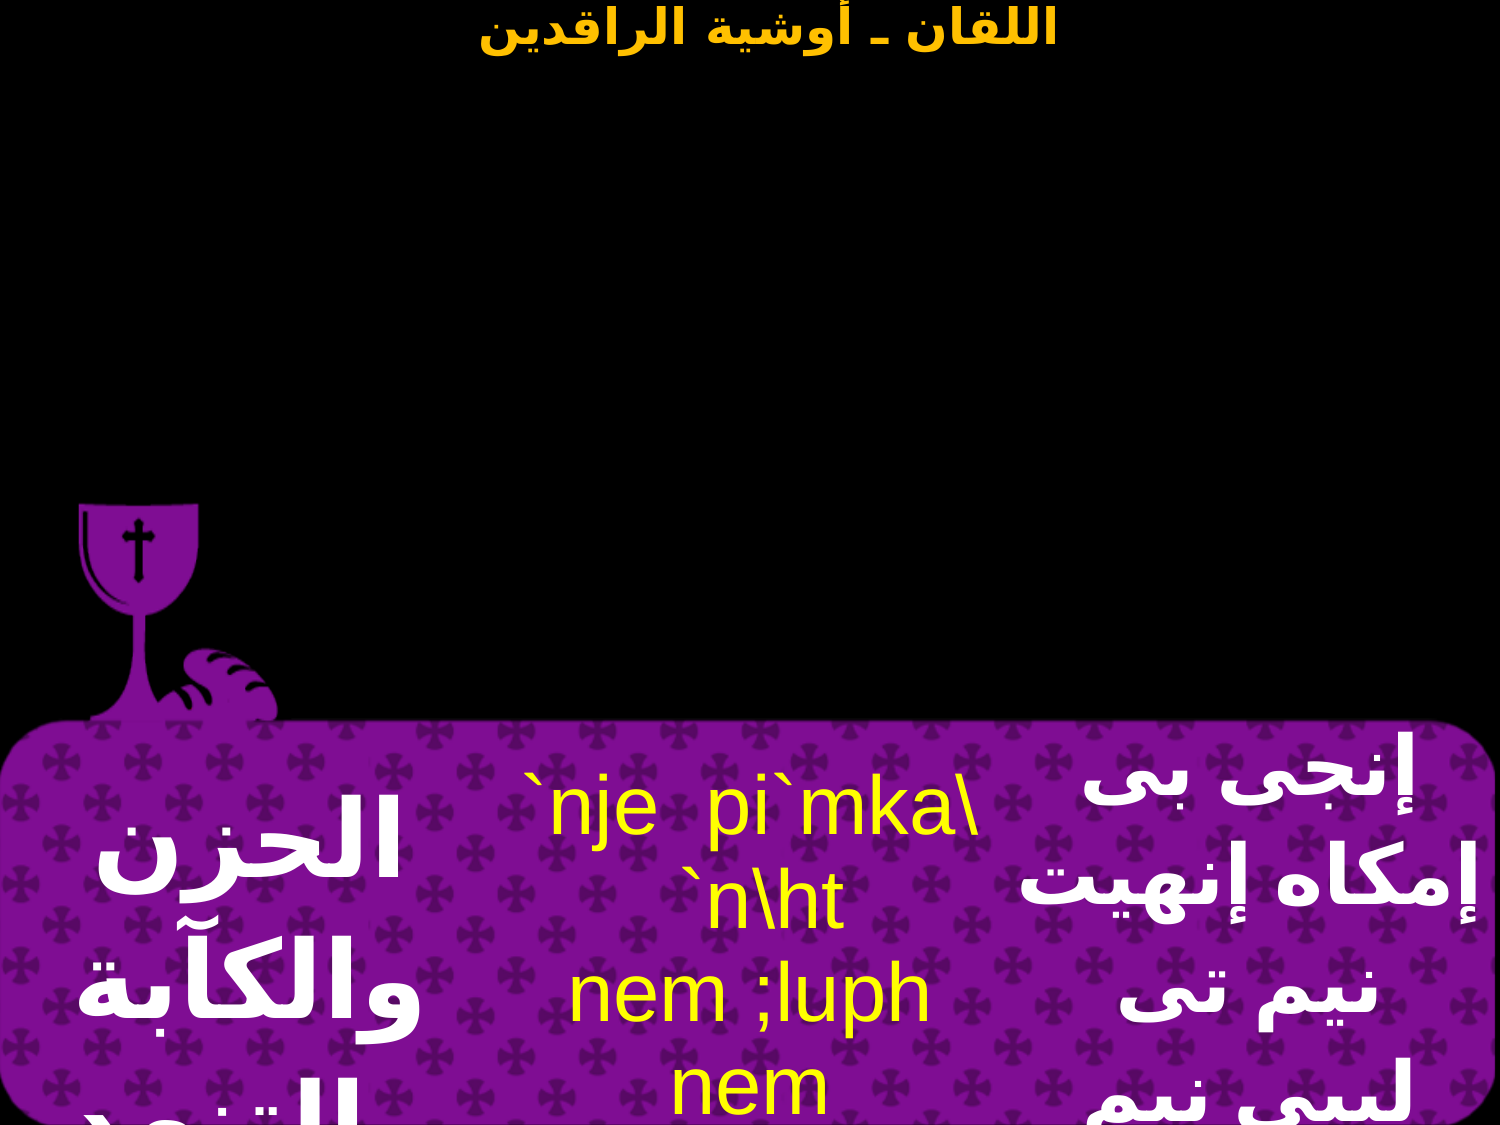

| الحزن والكآبة والتنهد | `nje pi`mka\ `n\ht nem ;luph nem pifi`a\om | إنجى بى إمكاه إنهيت نيم تى ليبى نيم بى فياهوم |
| --- | --- | --- |